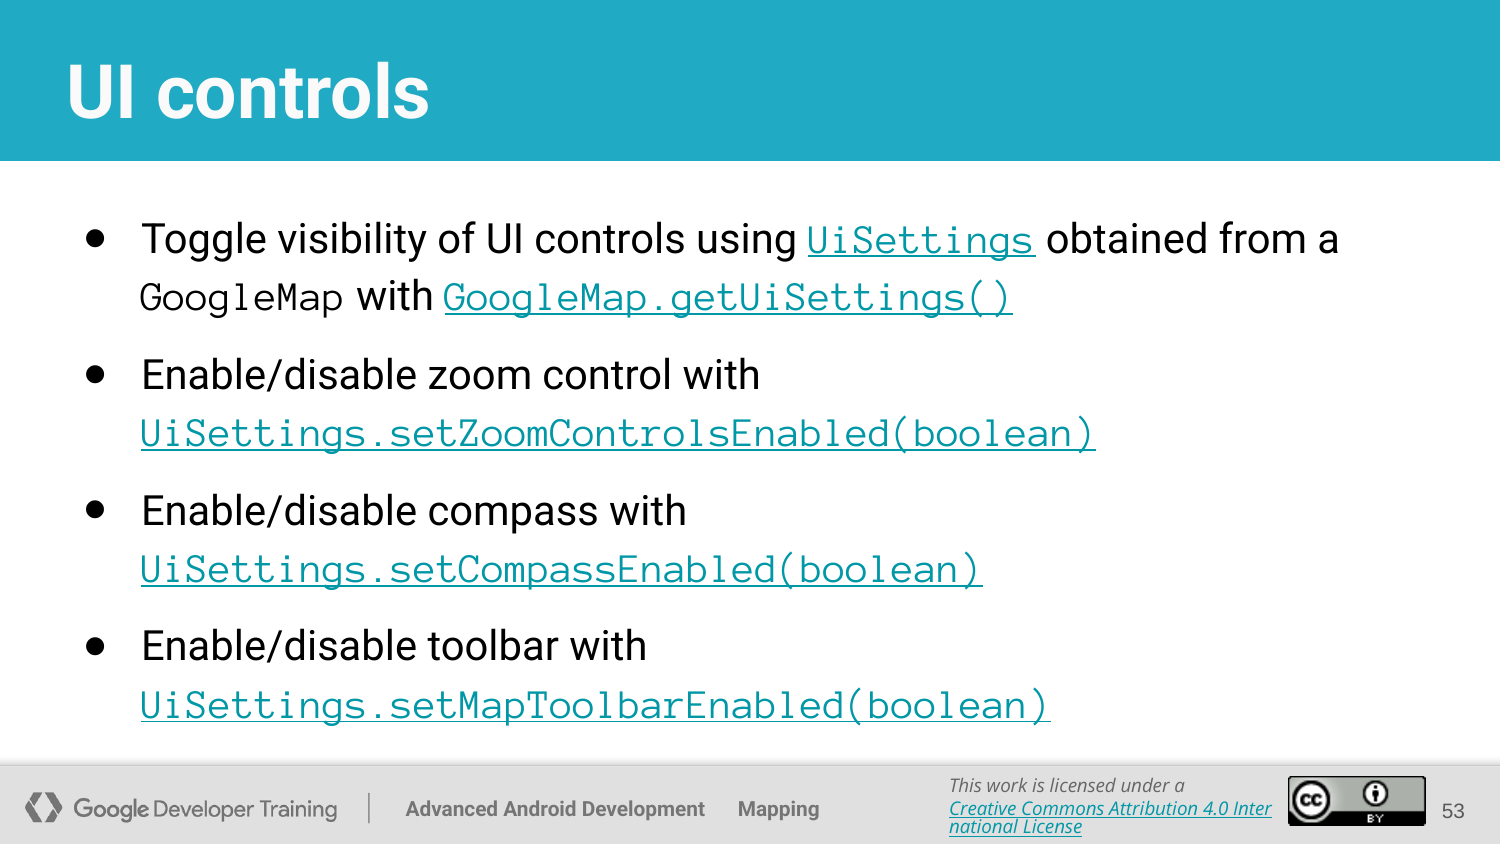

# UI controls
Toggle visibility of UI controls using UiSettings obtained from a GoogleMap with GoogleMap.getUiSettings()
Enable/disable zoom control with UiSettings.setZoomControlsEnabled(boolean)
Enable/disable compass with  UiSettings.setCompassEnabled(boolean)
Enable/disable toolbar with UiSettings.setMapToolbarEnabled(boolean)
53